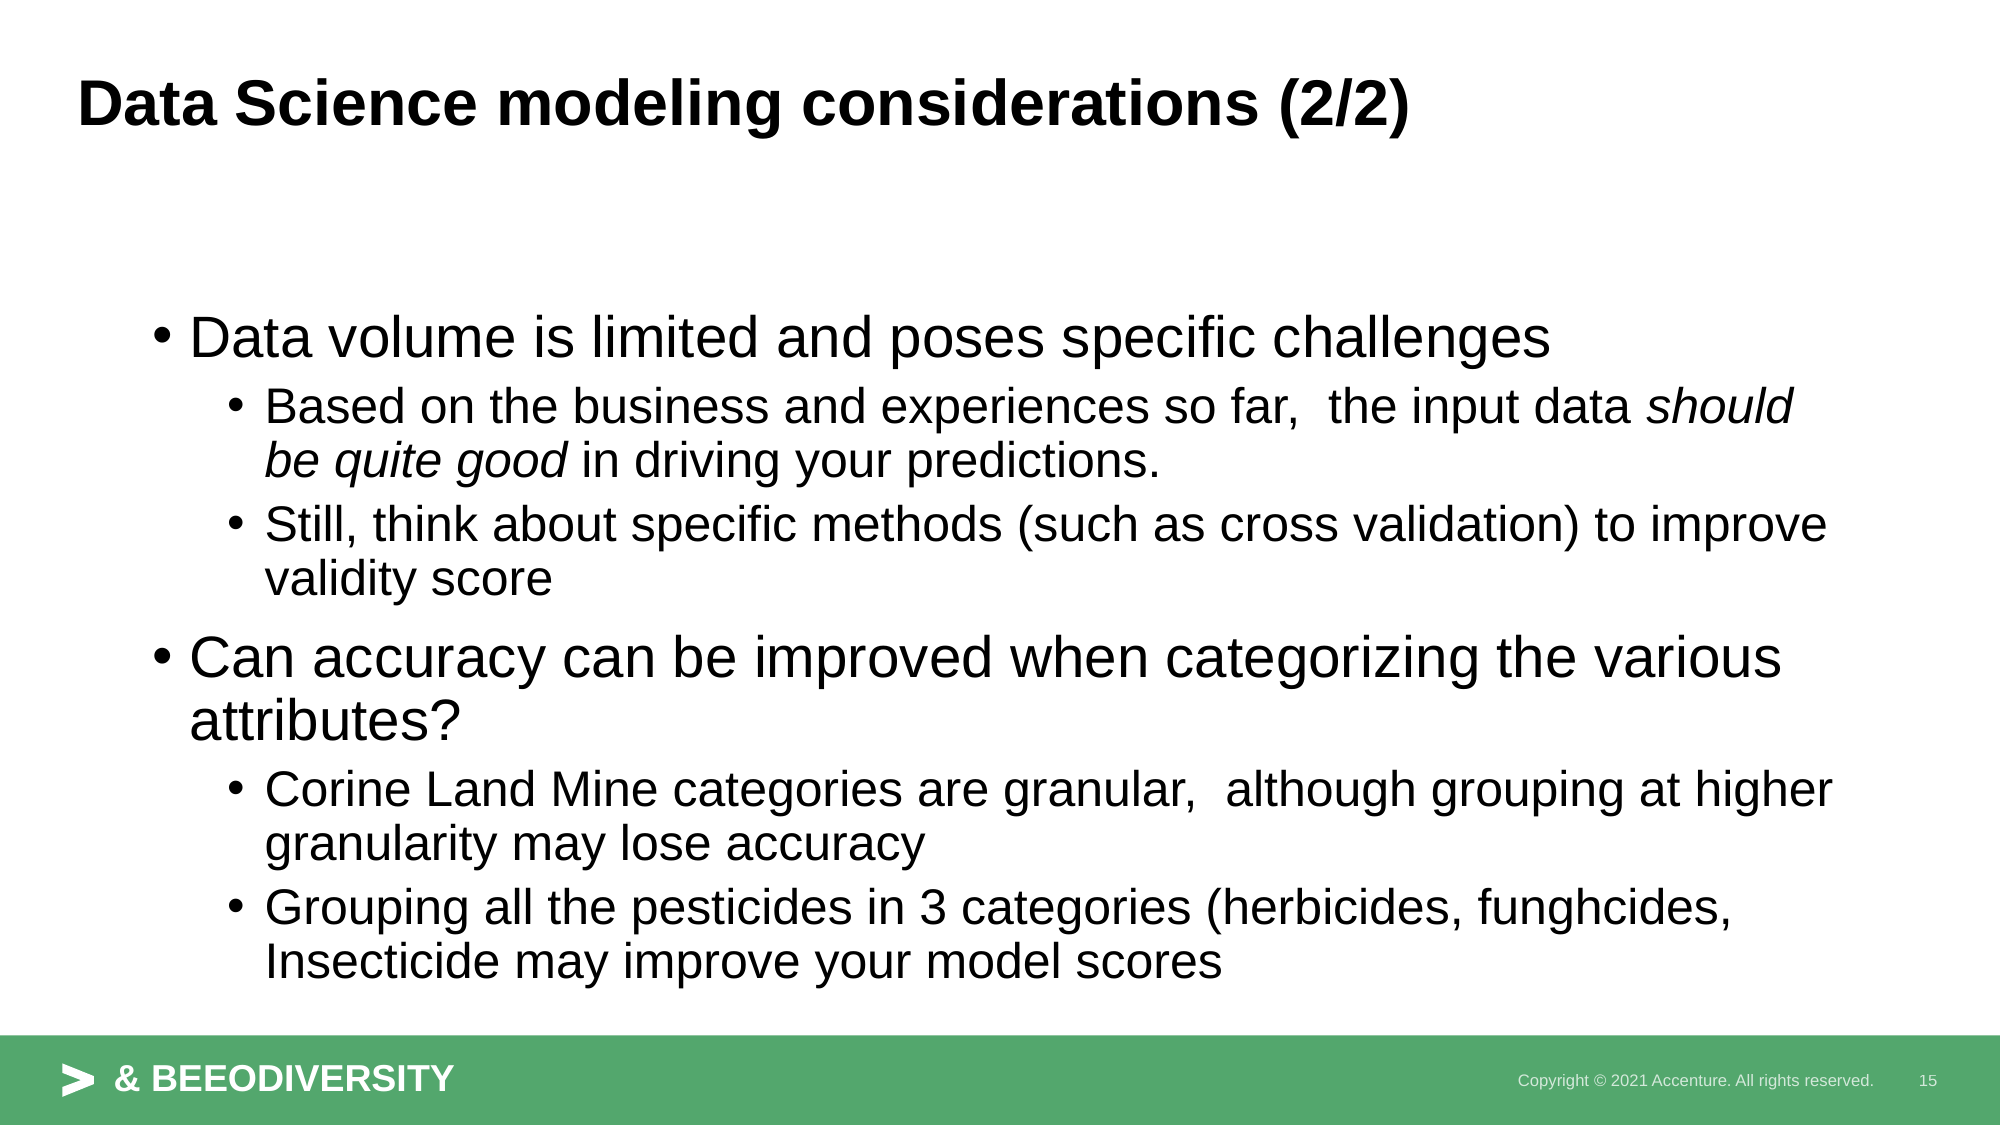

# Data Science modeling considerations (2/2)
Data volume is limited and poses specific challenges
Based on the business and experiences so far,  the input data should be quite good in driving your predictions.
Still, think about specific methods (such as cross validation) to improve validity score
Can accuracy can be improved when categorizing the various attributes?
Corine Land Mine categories are granular,  although grouping at higher granularity may lose accuracy
Grouping all the pesticides in 3 categories (herbicides, funghcides, Insecticide may improve your model scores

& BEEODIVERSITY
15

Copyright © 2021 Accenture. All rights reserved.